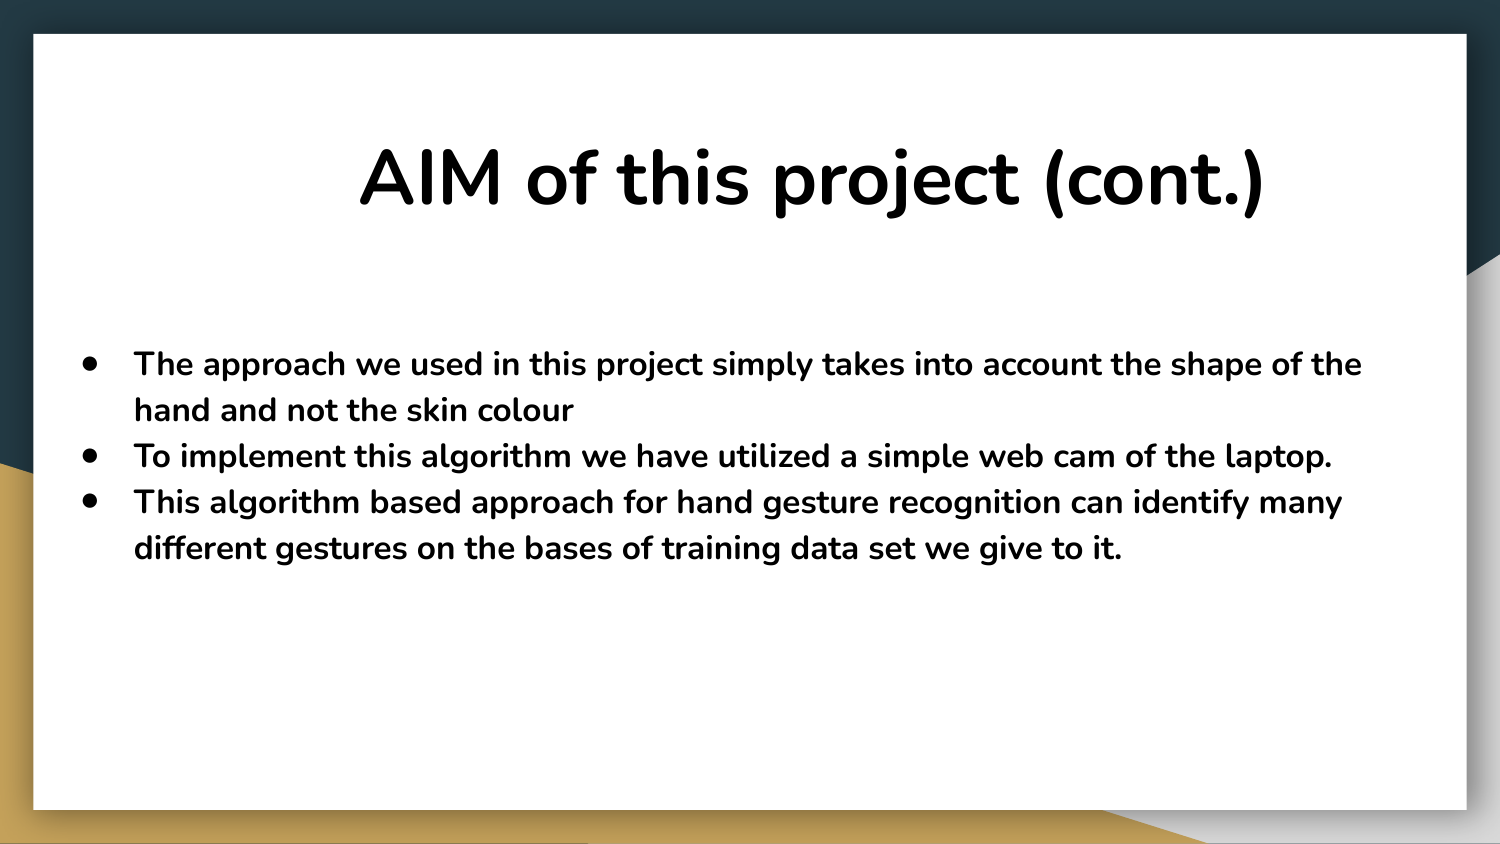

# AIM of this project (cont.)

The approach we used in this project simply takes into account the shape of the hand and not the skin colour
To implement this algorithm we have utilized a simple web cam of the laptop.
This algorithm based approach for hand gesture recognition can identify many different gestures on the bases of training data set we give to it.